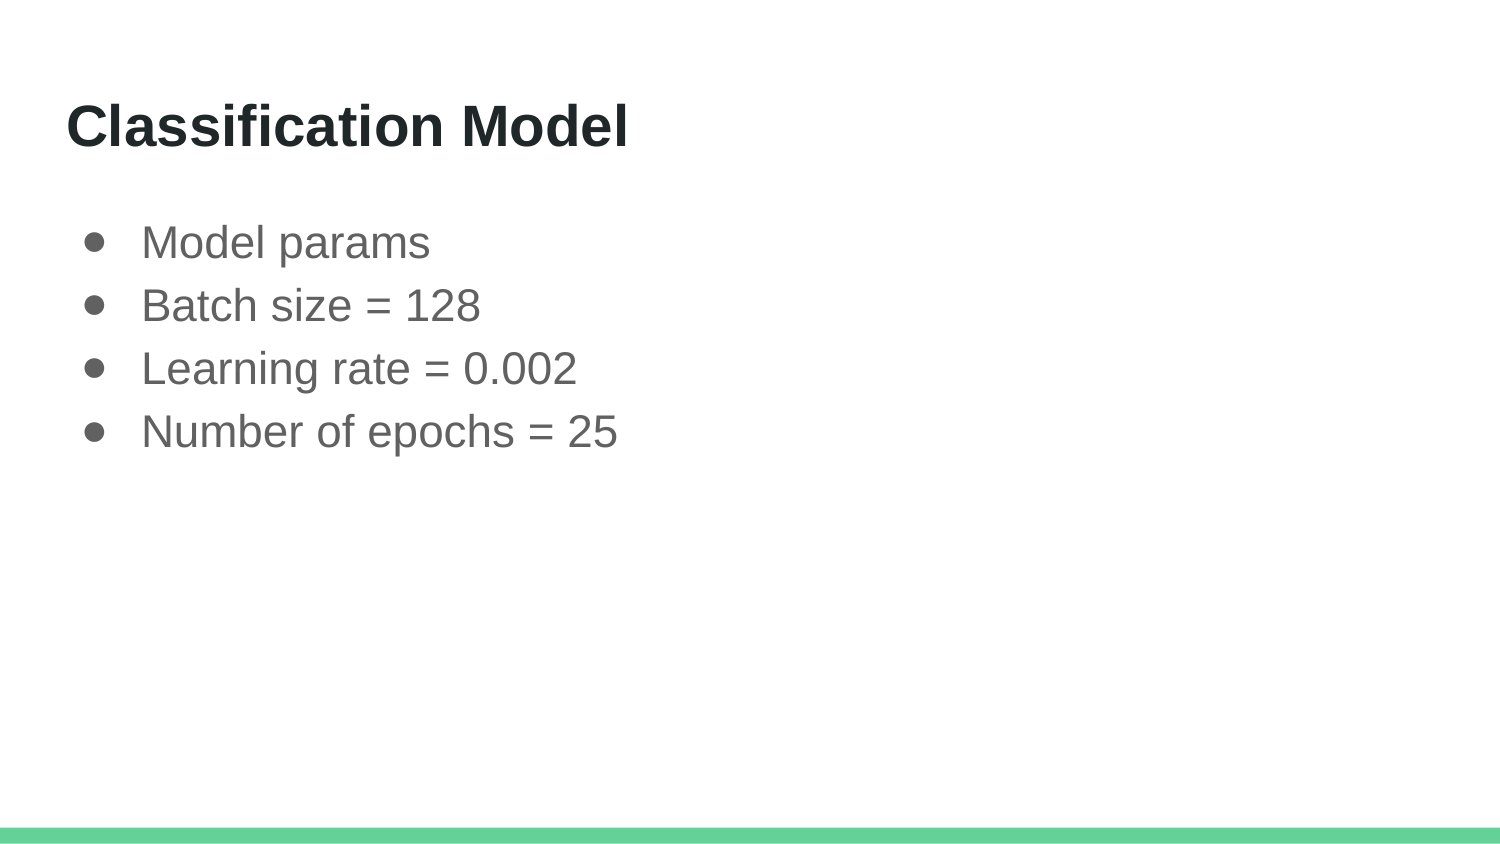

# Classification Model

Model params
Batch size = 128
Learning rate = 0.002
Number of epochs = 25